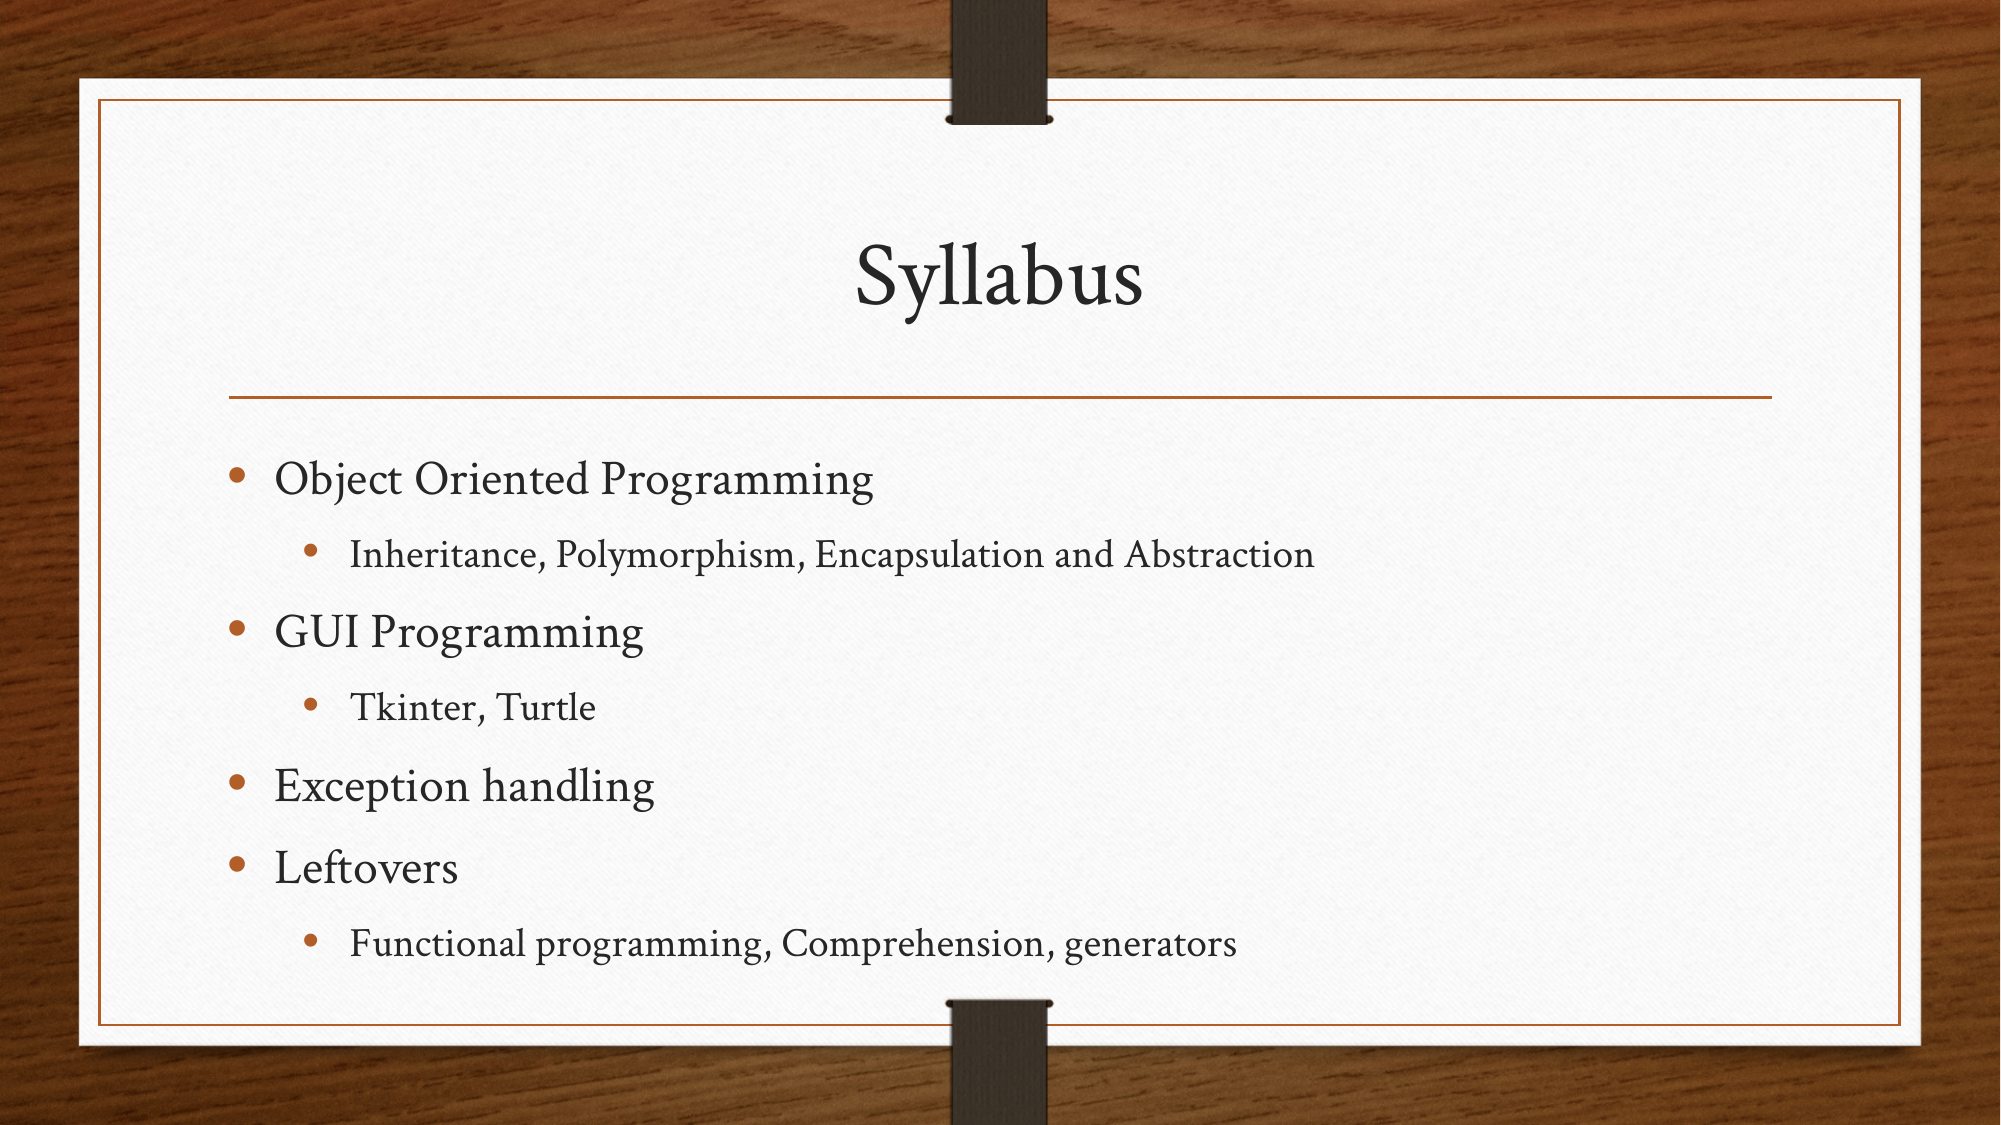

# Syllabus
Object Oriented Programming
Inheritance, Polymorphism, Encapsulation and Abstraction
GUI Programming
Tkinter, Turtle
Exception handling
Leftovers
Functional programming, Comprehension, generators